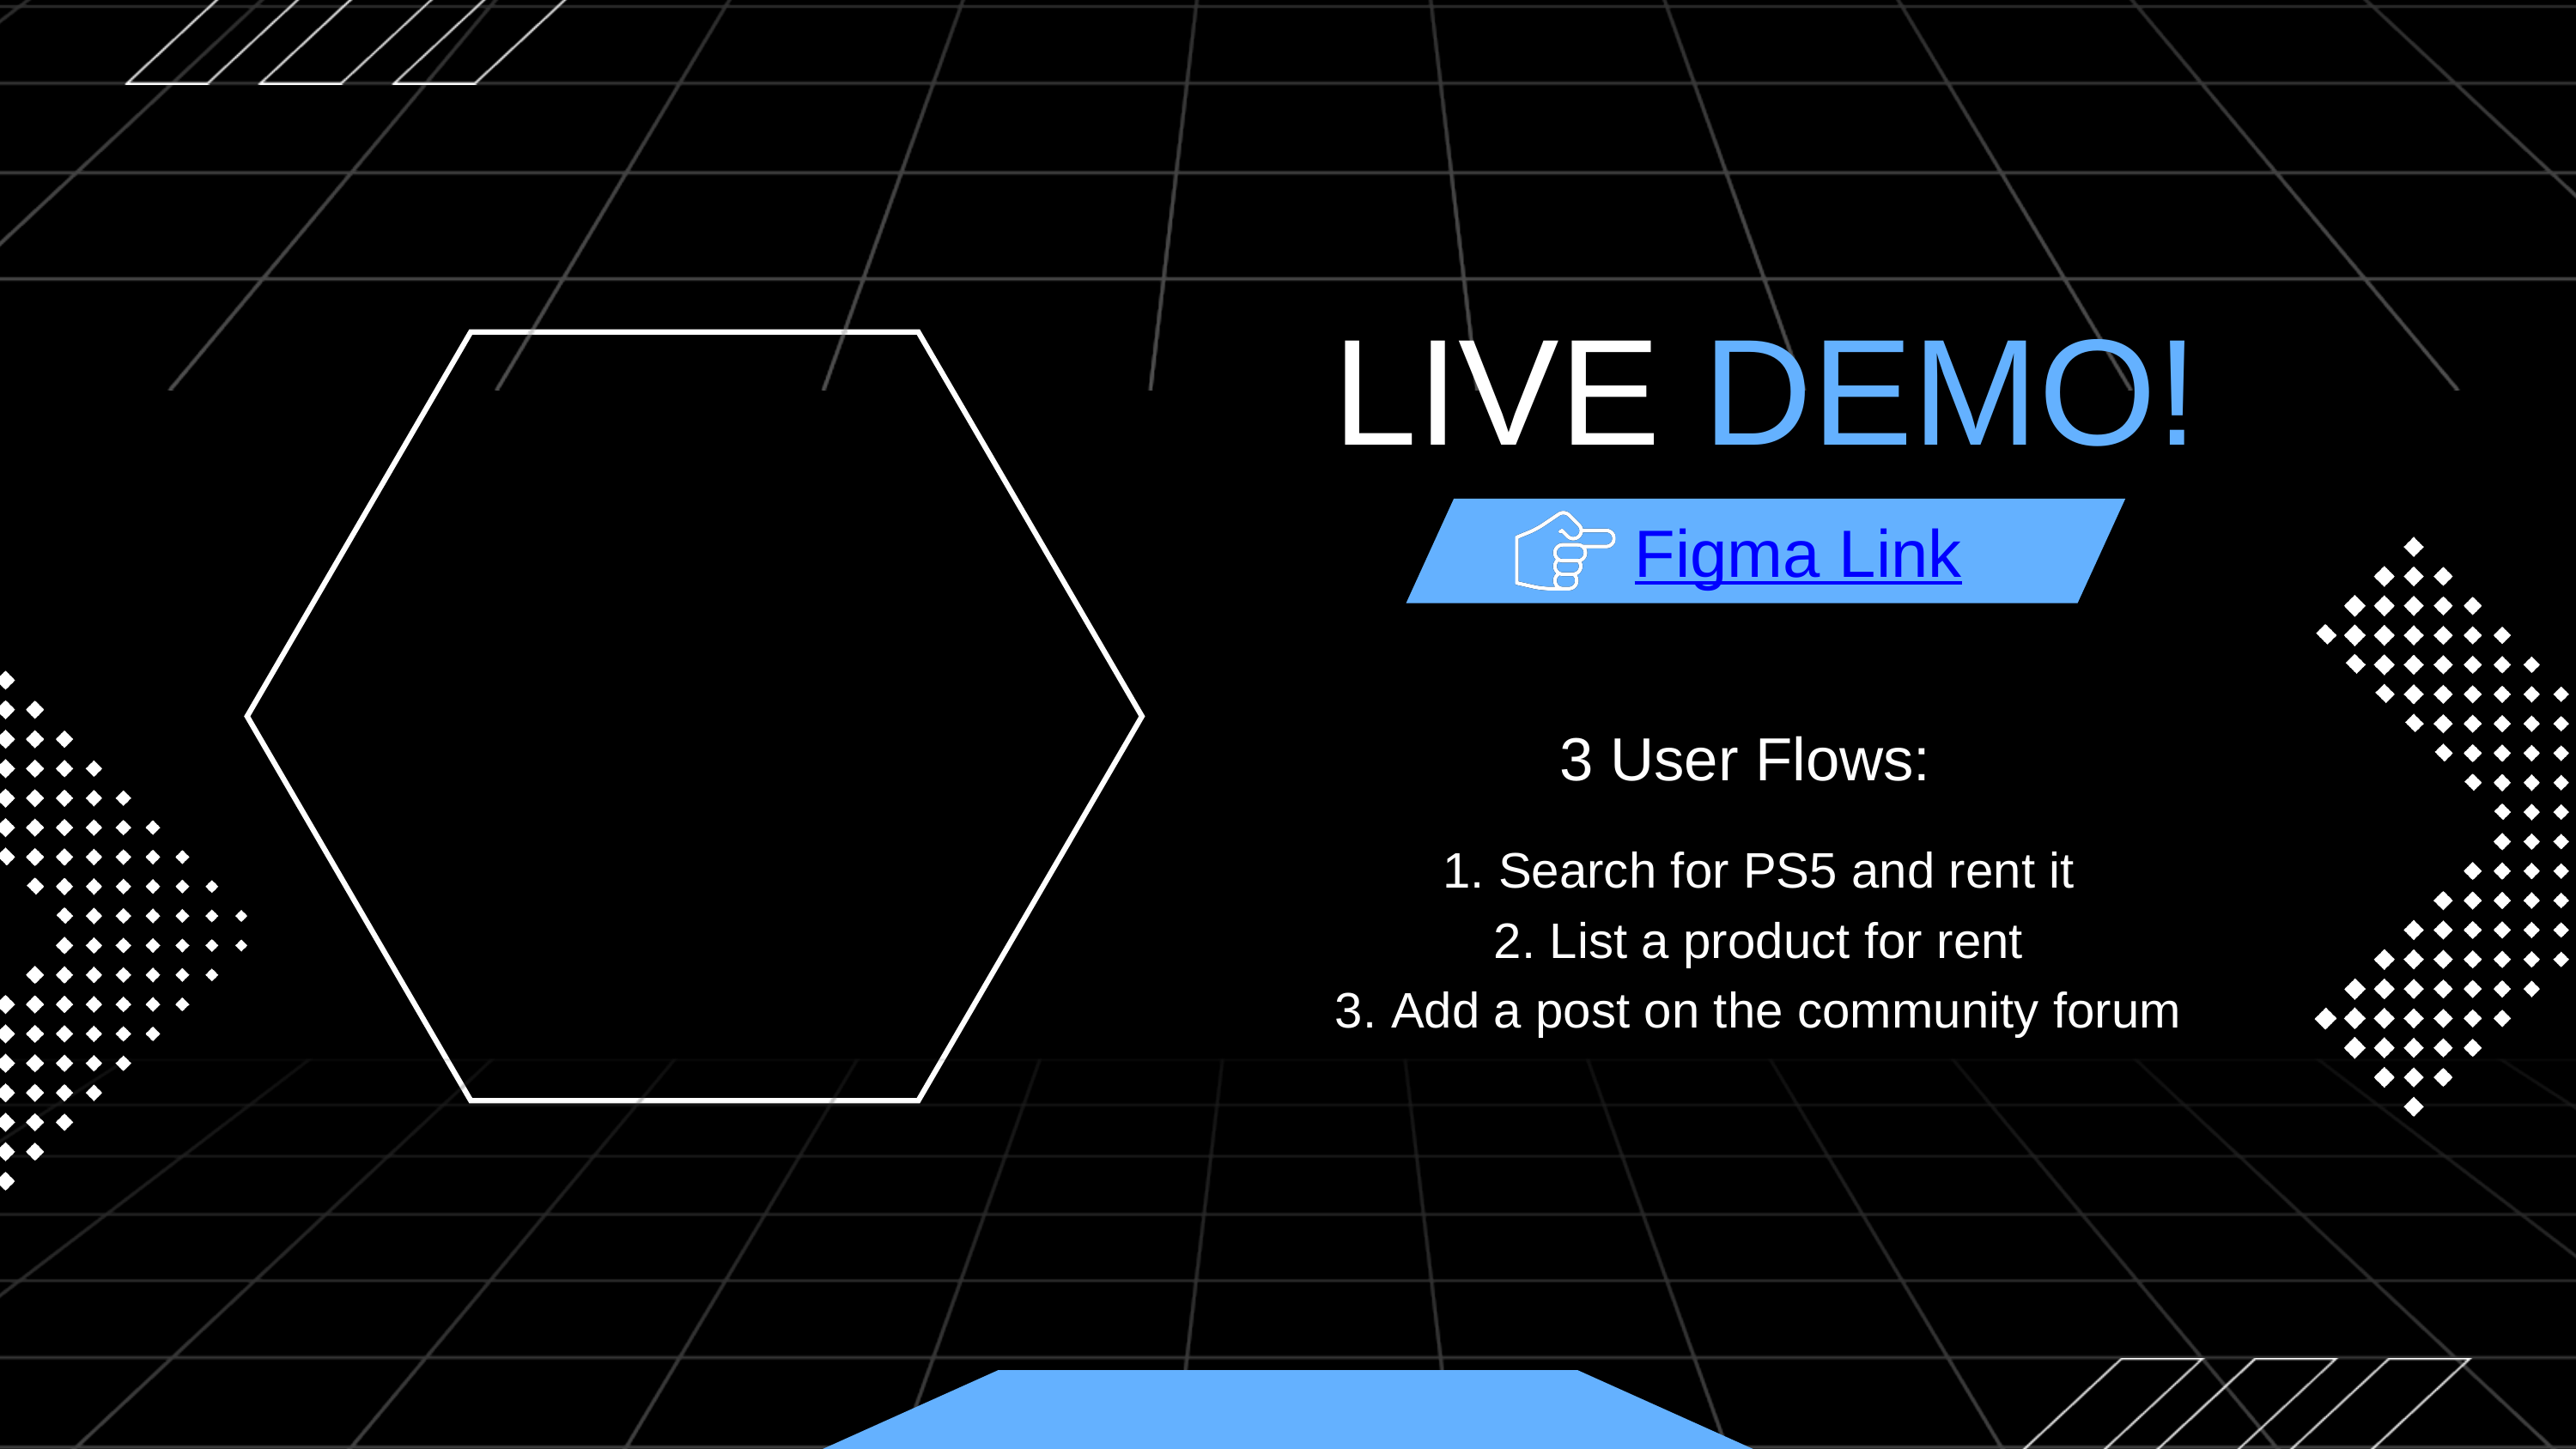

LIVE DEMO!

Figma Link

3 User Flows:
1. Search for PS5 and rent it
2. List a product for rent
3. Add a post on the community forum